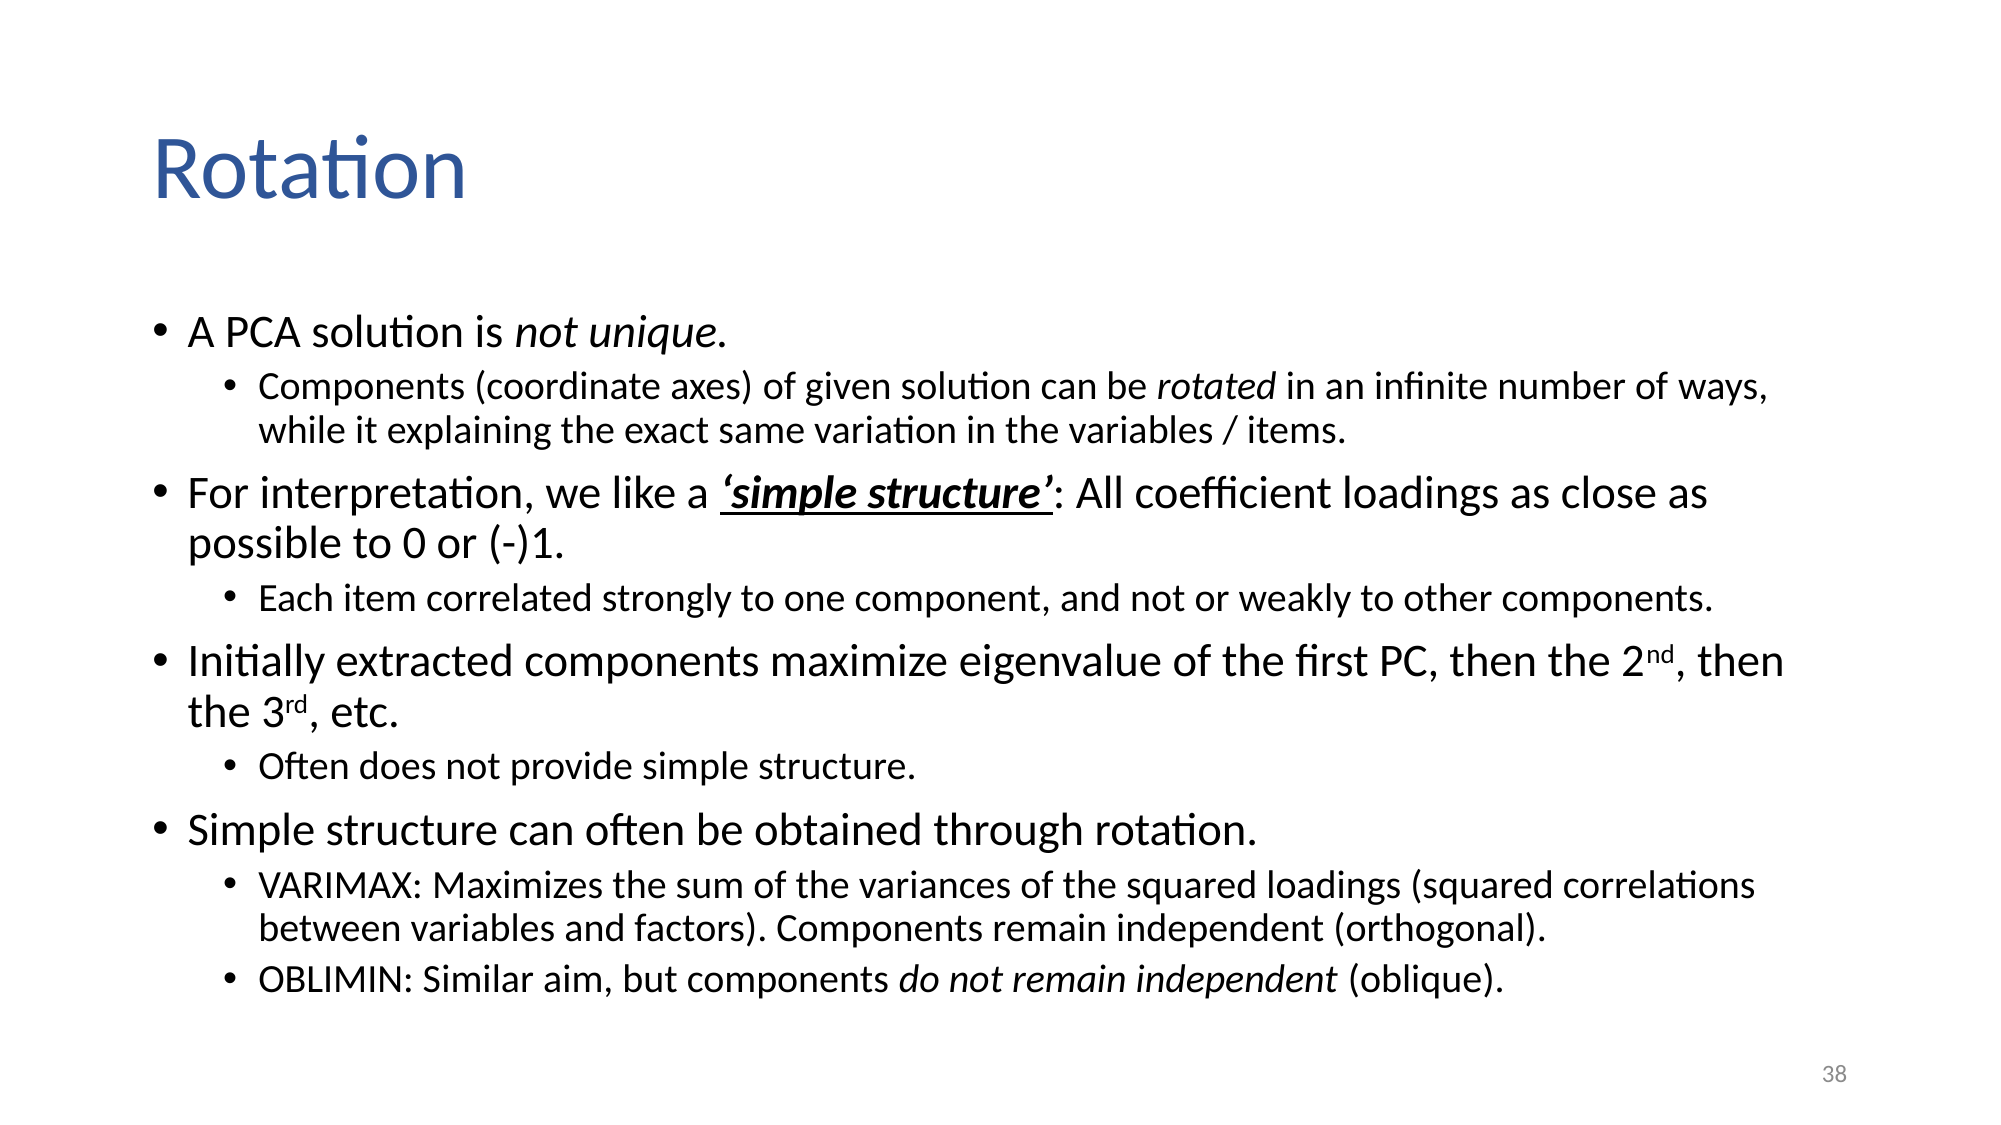

# Rotation
A PCA solution is not unique.
Components (coordinate axes) of given solution can be rotated in an infinite number of ways, while it explaining the exact same variation in the variables / items.
For interpretation, we like a ‘simple structure’: All coefficient loadings as close as possible to 0 or (-)1.
Each item correlated strongly to one component, and not or weakly to other components.
Initially extracted components maximize eigenvalue of the first PC, then the 2nd, then the 3rd, etc.
Often does not provide simple structure.
Simple structure can often be obtained through rotation.
VARIMAX: Maximizes the sum of the variances of the squared loadings (squared correlations between variables and factors). Components remain independent (orthogonal).
OBLIMIN: Similar aim, but components do not remain independent (oblique).
38